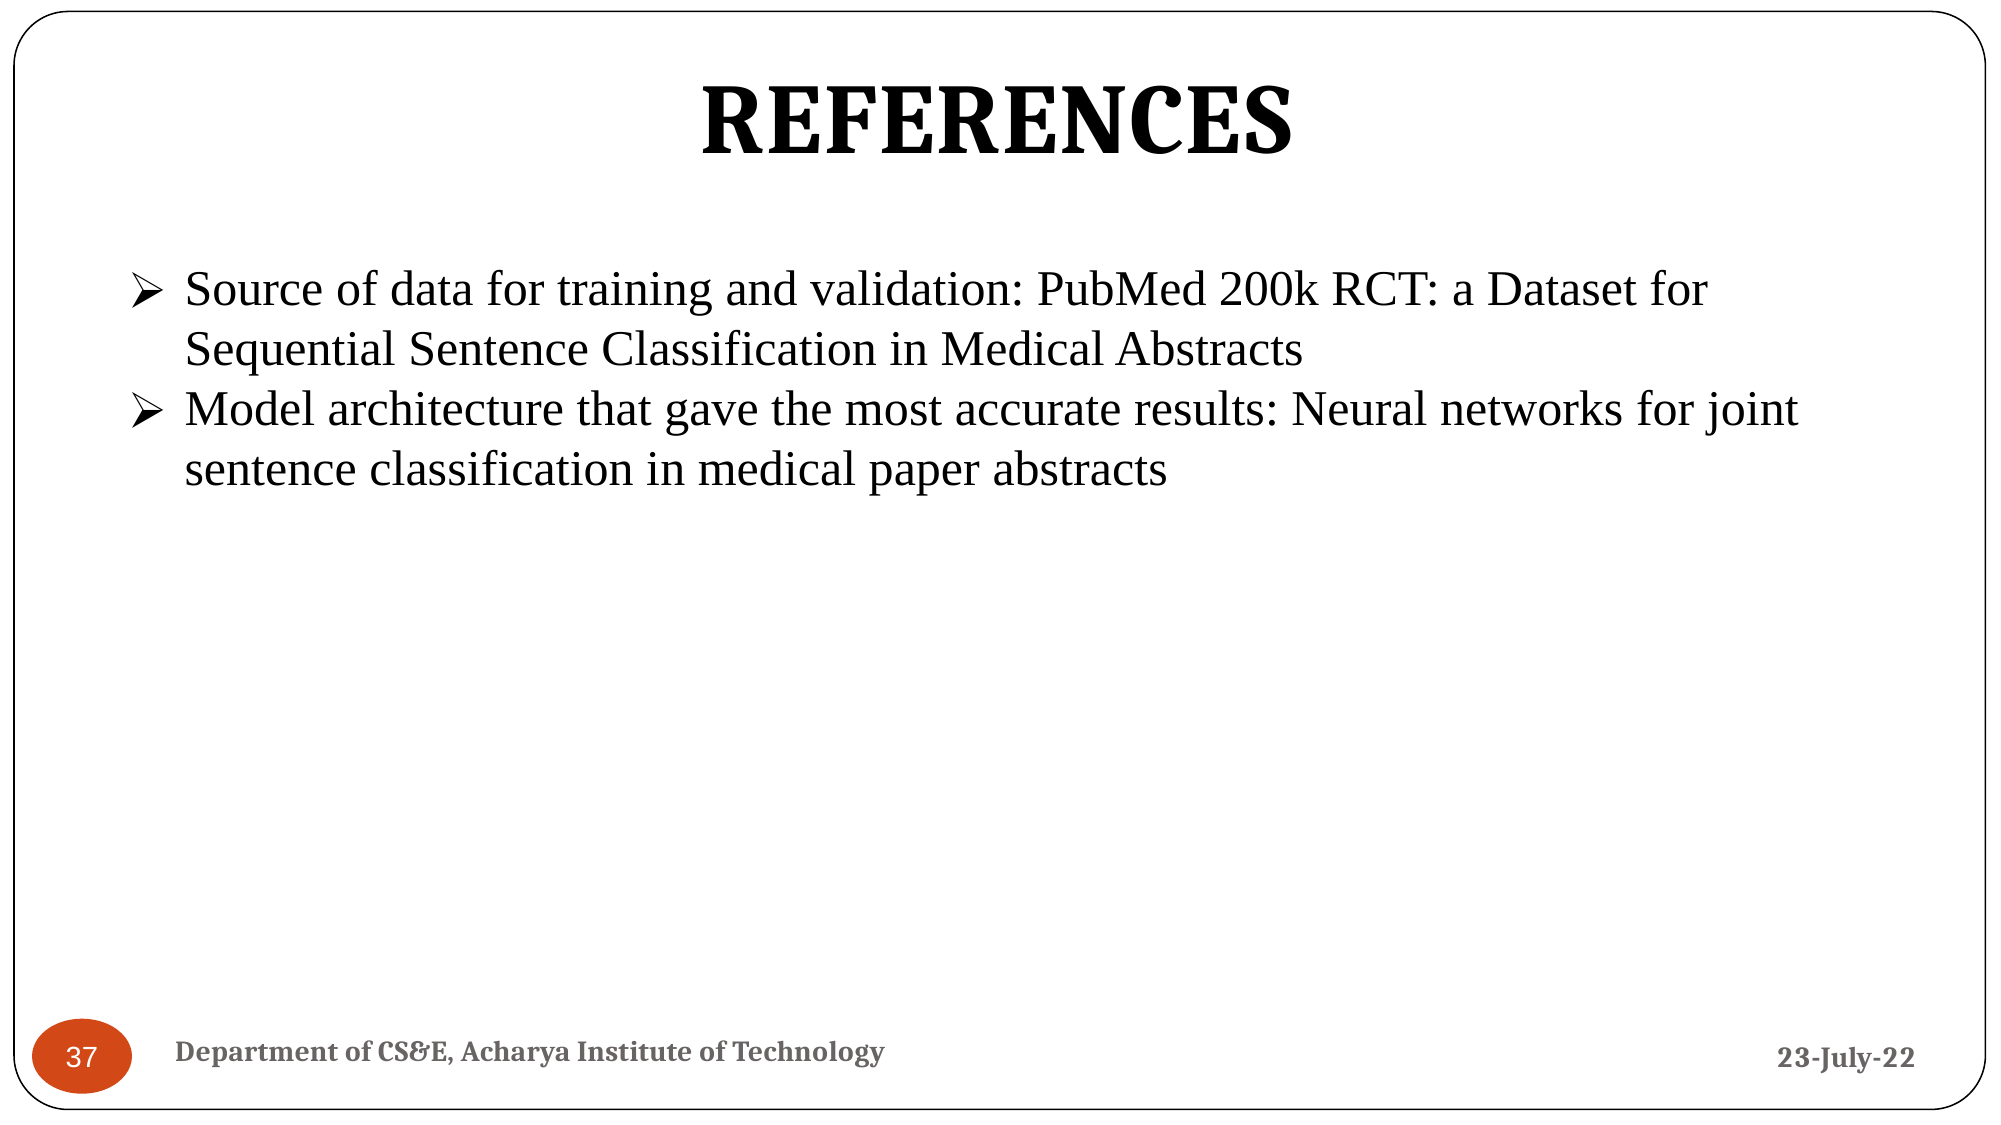

REFERENCES

Source of data for training and validation: PubMed 200k RCT: a Dataset for Sequential Sentence Classification in Medical Abstracts
Model architecture that gave the most accurate results: Neural networks for joint sentence classification in medical paper abstracts
Department of CS&E, Acharya Institute of Technology
23-July-22
37